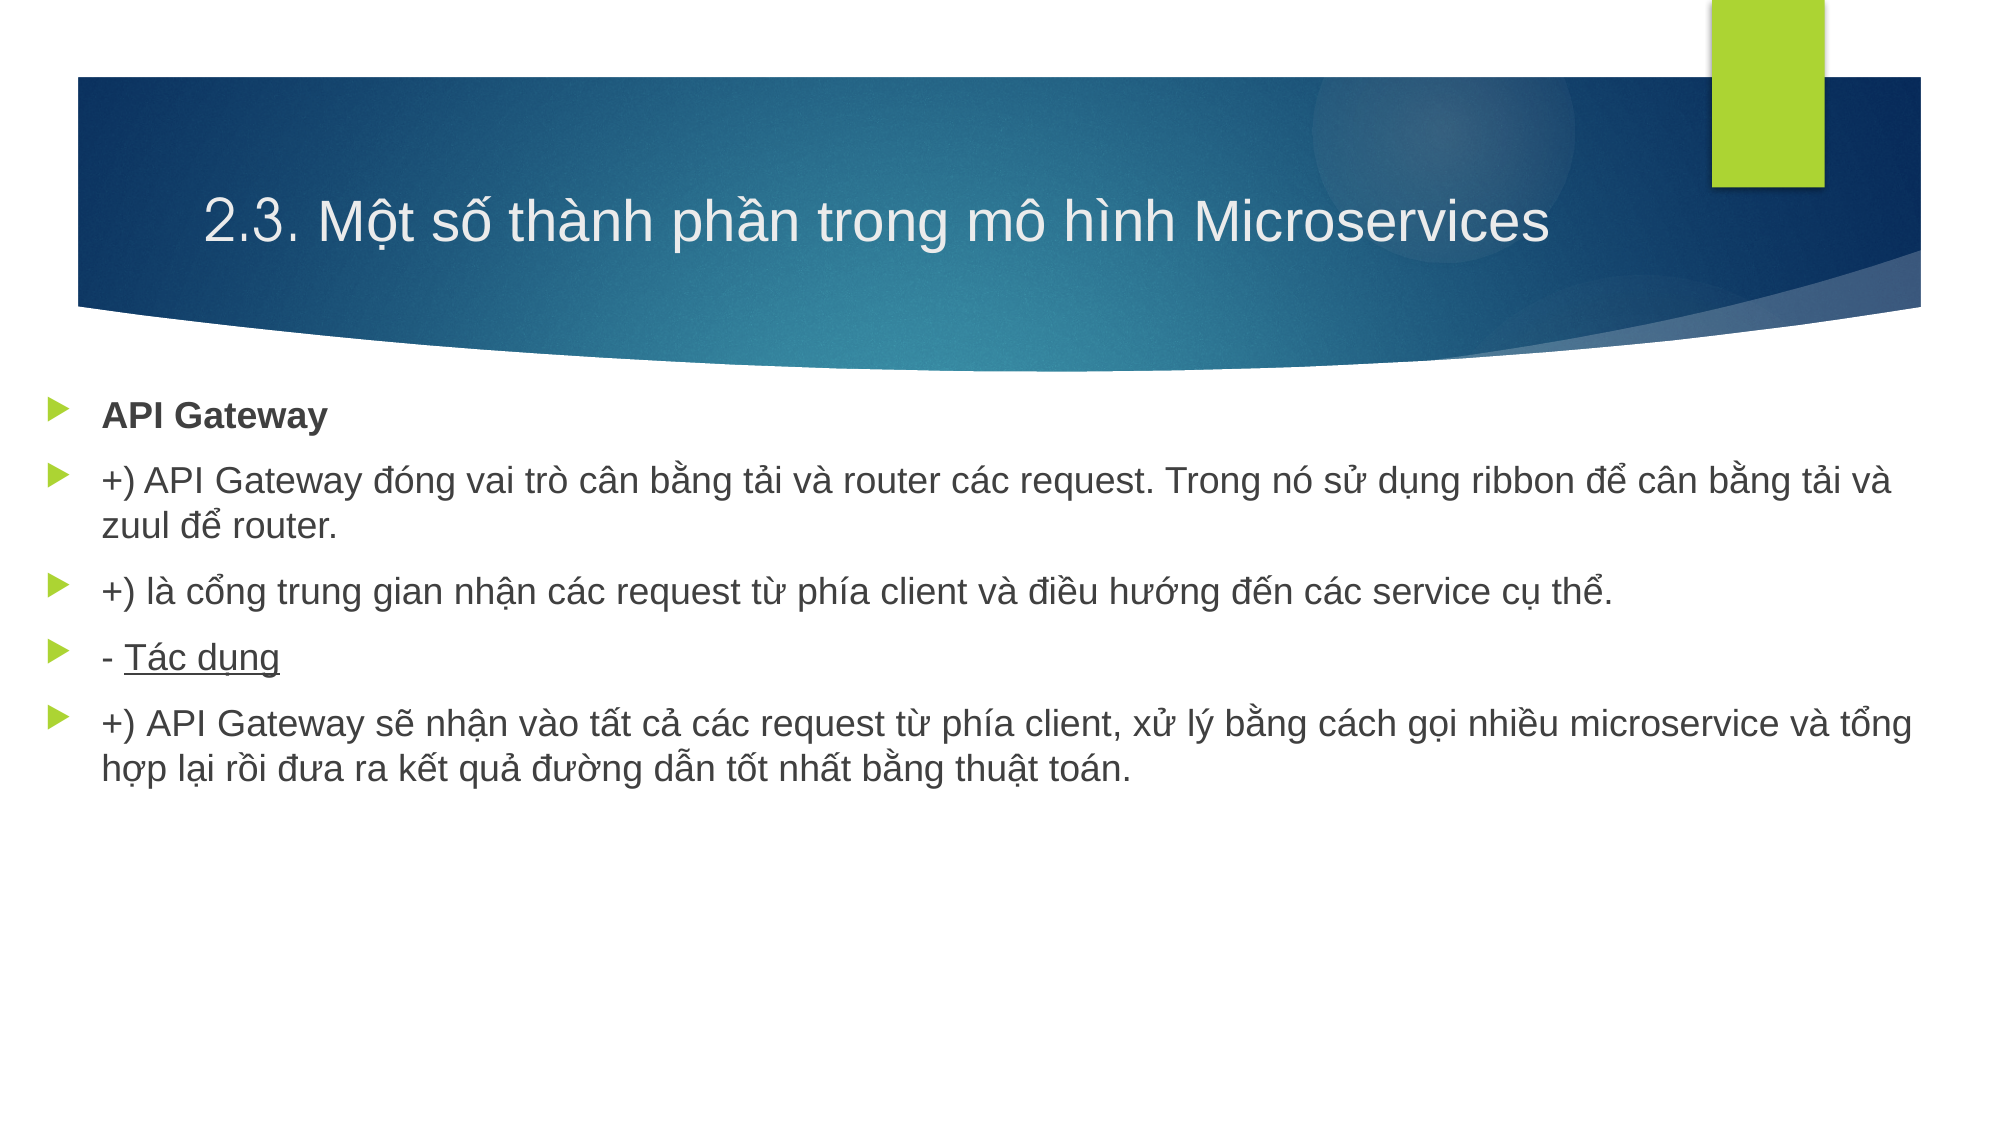

# 2.3. Một số thành phần trong mô hình Microservices
API Gateway
+) API Gateway đóng vai trò cân bằng tải và router các request. Trong nó sử dụng ribbon để cân bằng tải và zuul để router.
+) là cổng trung gian nhận các request từ phía client và điều hướng đến các service cụ thể.
- Tác dụng
+) API Gateway sẽ nhận vào tất cả các request từ phía client, xử lý bằng cách gọi nhiều microservice và tổng hợp lại rồi đưa ra kết quả đường dẫn tốt nhất bằng thuật toán.